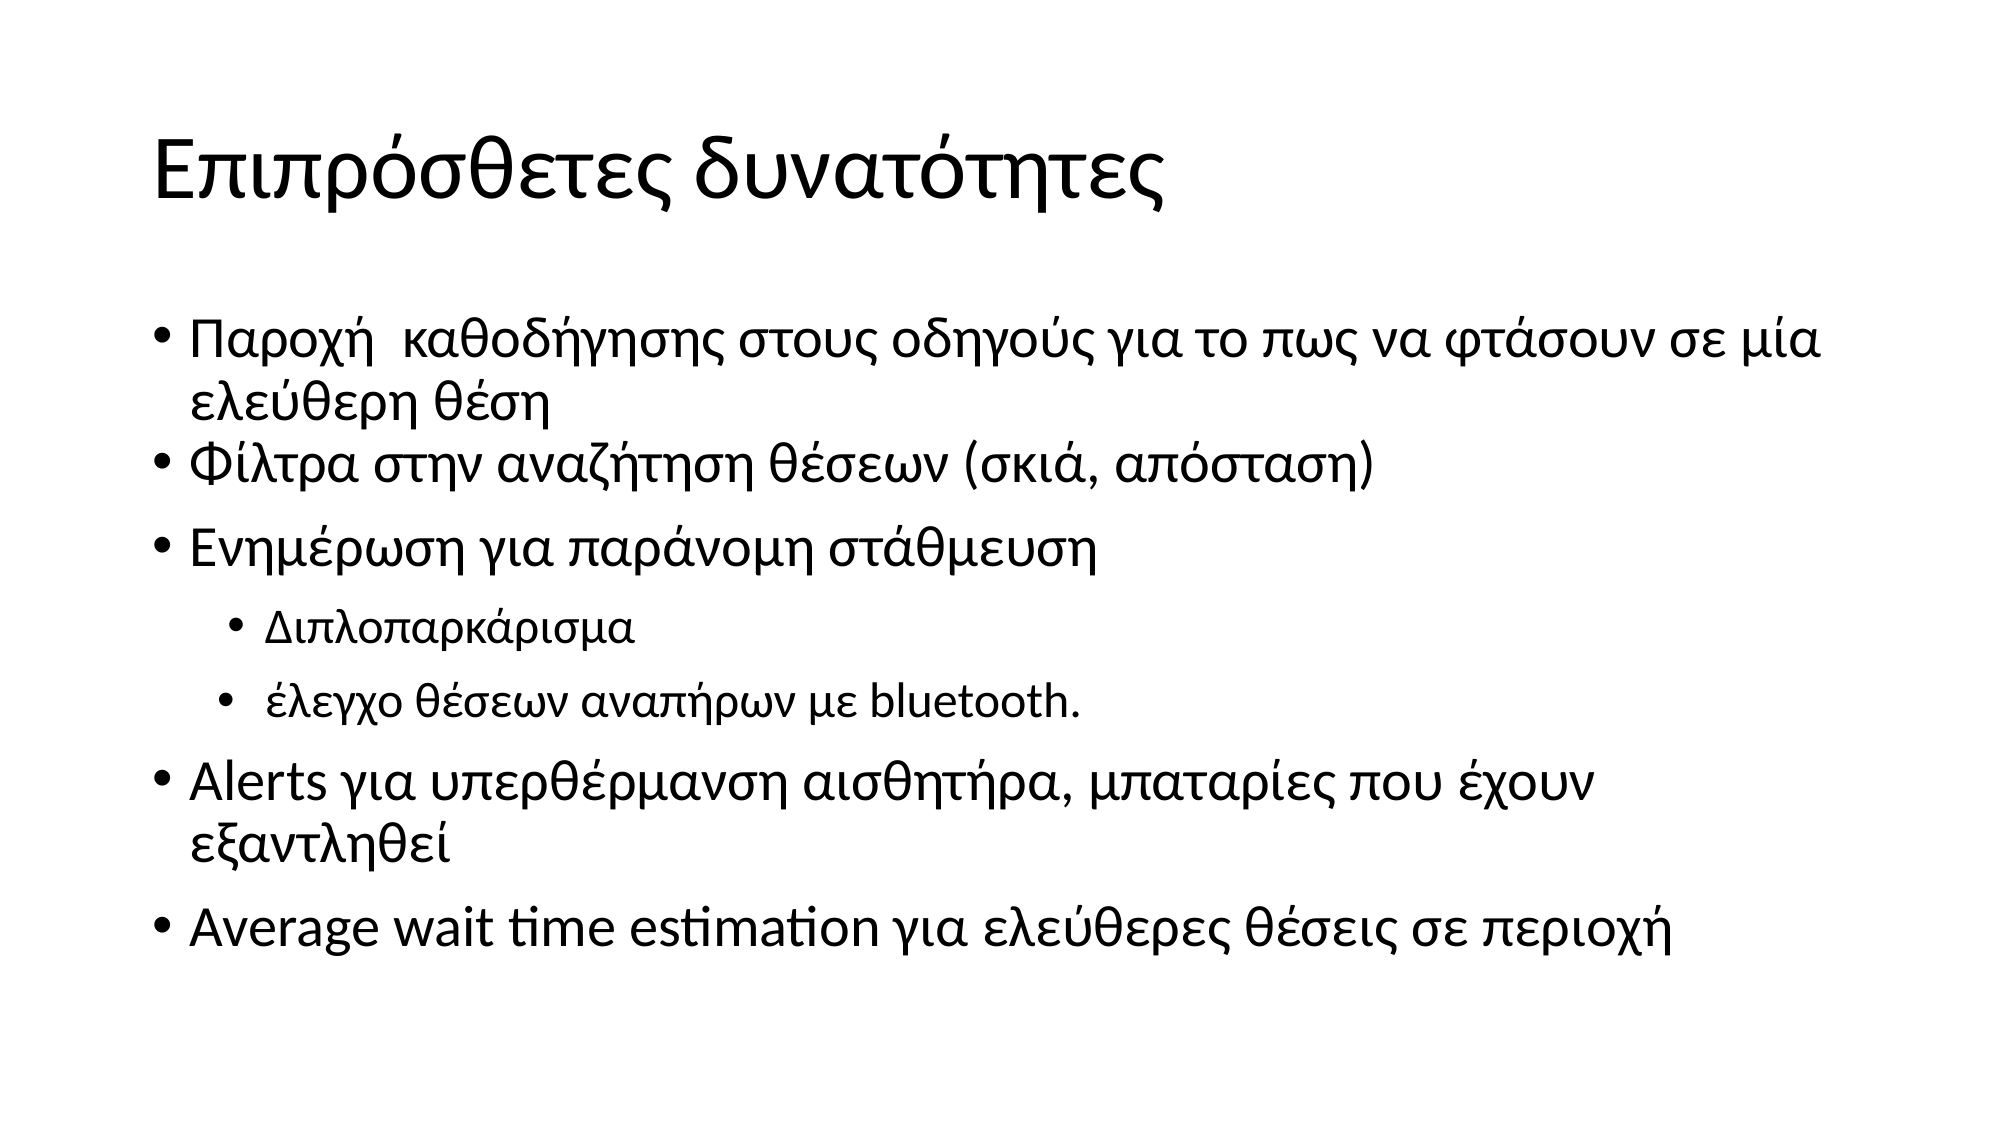

# Επιπρόσθετες δυνατότητες
Παροχή  καθοδήγησης στους οδηγούς για το πως να φτάσουν σε μία ελεύθερη θέση
Φίλτρα στην αναζήτηση θέσεων (σκιά, απόσταση)
Ενημέρωση για παράνομη στάθμευση
Διπλοπαρκάρισμα
έλεγχο θέσεων αναπήρων με bluetooth.
Alerts για υπερθέρμανση αισθητήρα, μπαταρίες που έχουν εξαντληθεί
Average wait time estimation για ελεύθερες θέσεις σε περιοχή